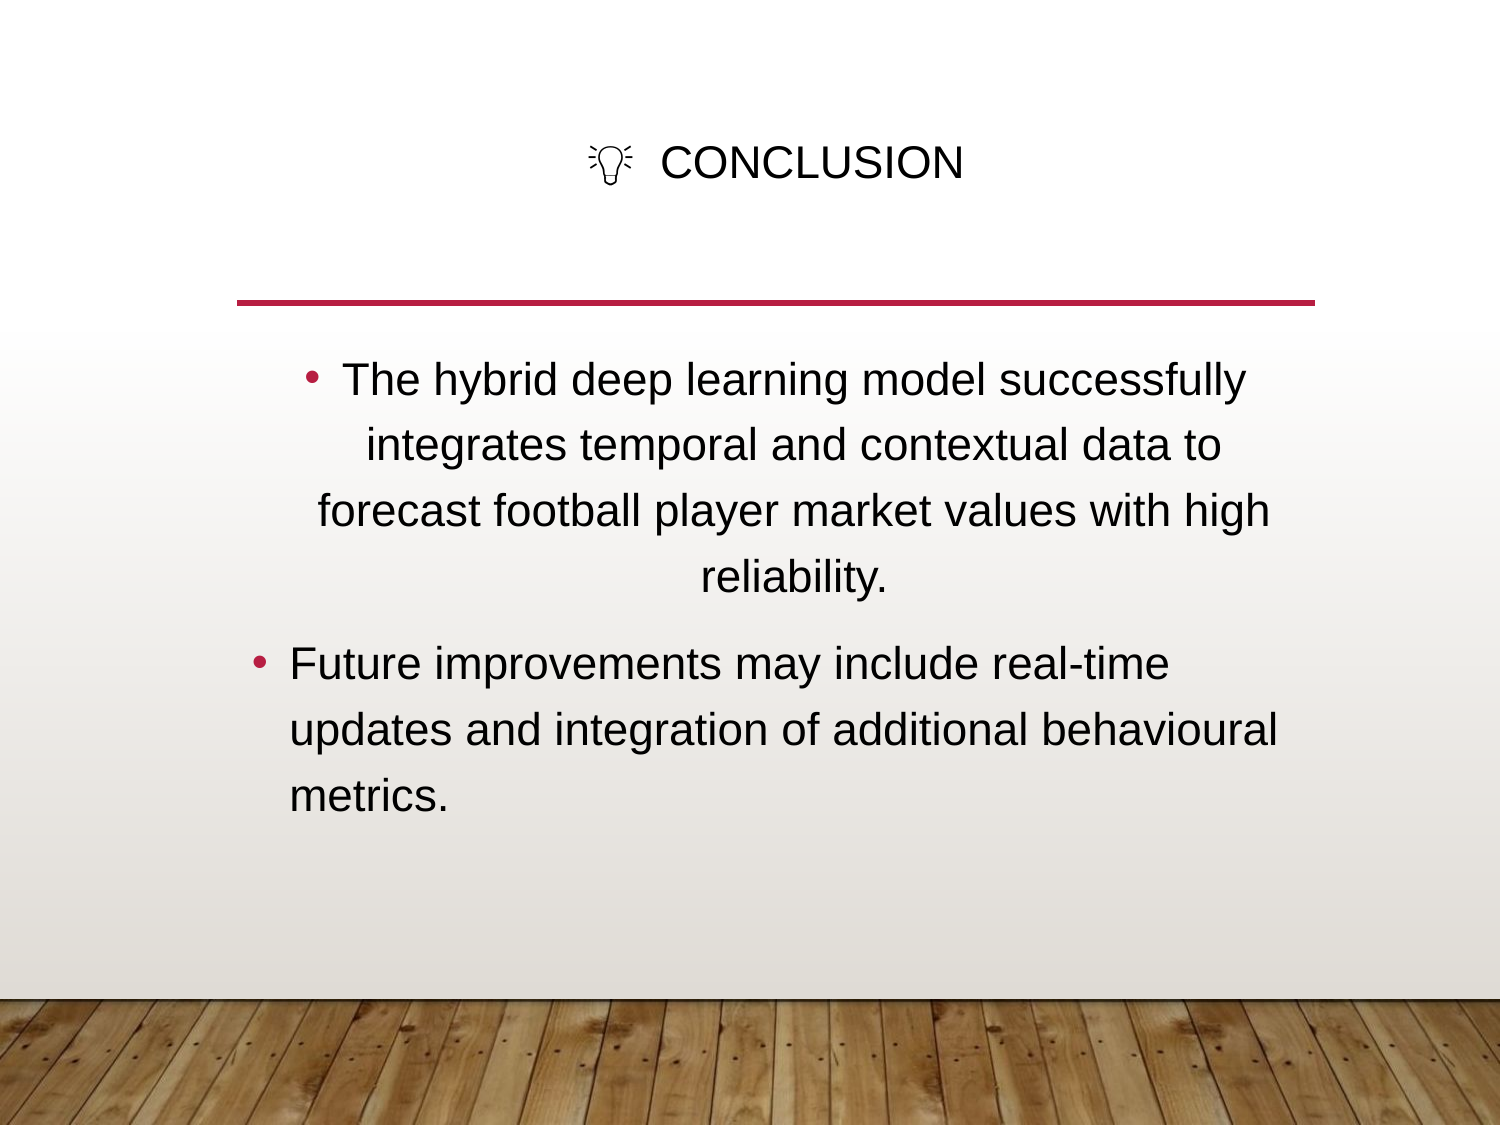

# 💡  Conclusion
The hybrid deep learning model successfully integrates temporal and contextual data to forecast football player market values with high reliability.
Future improvements may include real-time updates and integration of additional behavioural metrics.